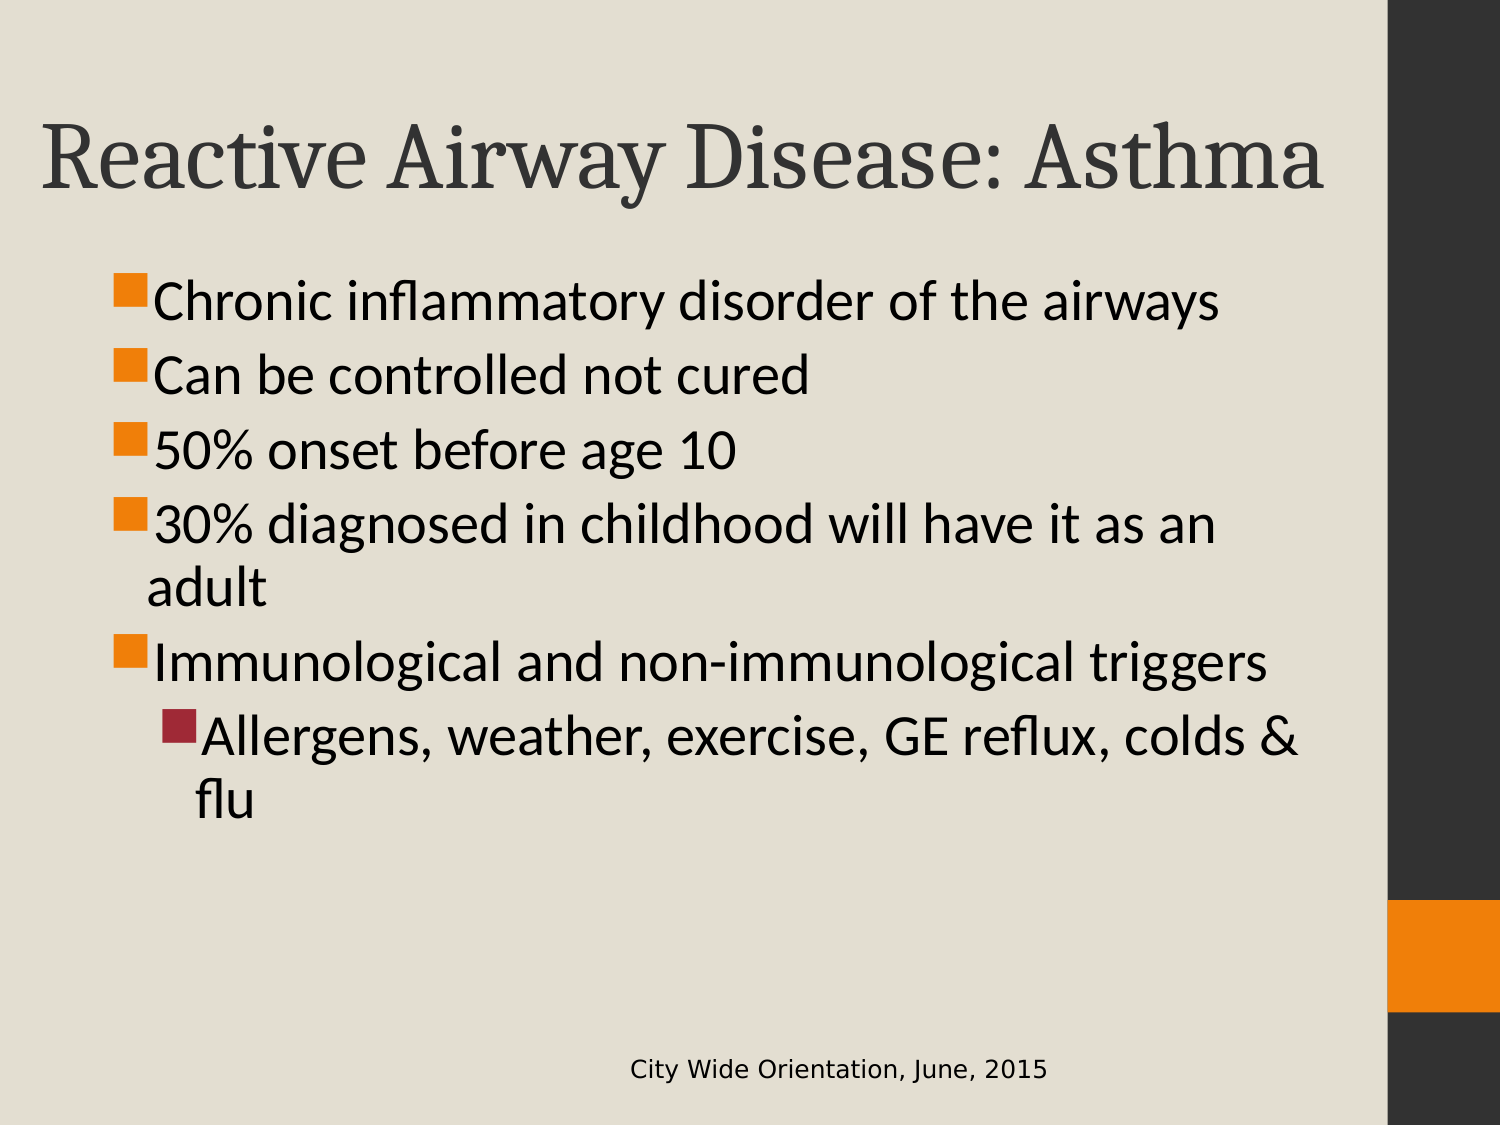

# Reactive Airway Disease: Asthma
Chronic inflammatory disorder of the airways
Can be controlled not cured
50% onset before age 10
30% diagnosed in childhood will have it as an adult
Immunological and non-immunological triggers
Allergens, weather, exercise, GE reflux, colds & flu
City Wide Orientation, June, 2015